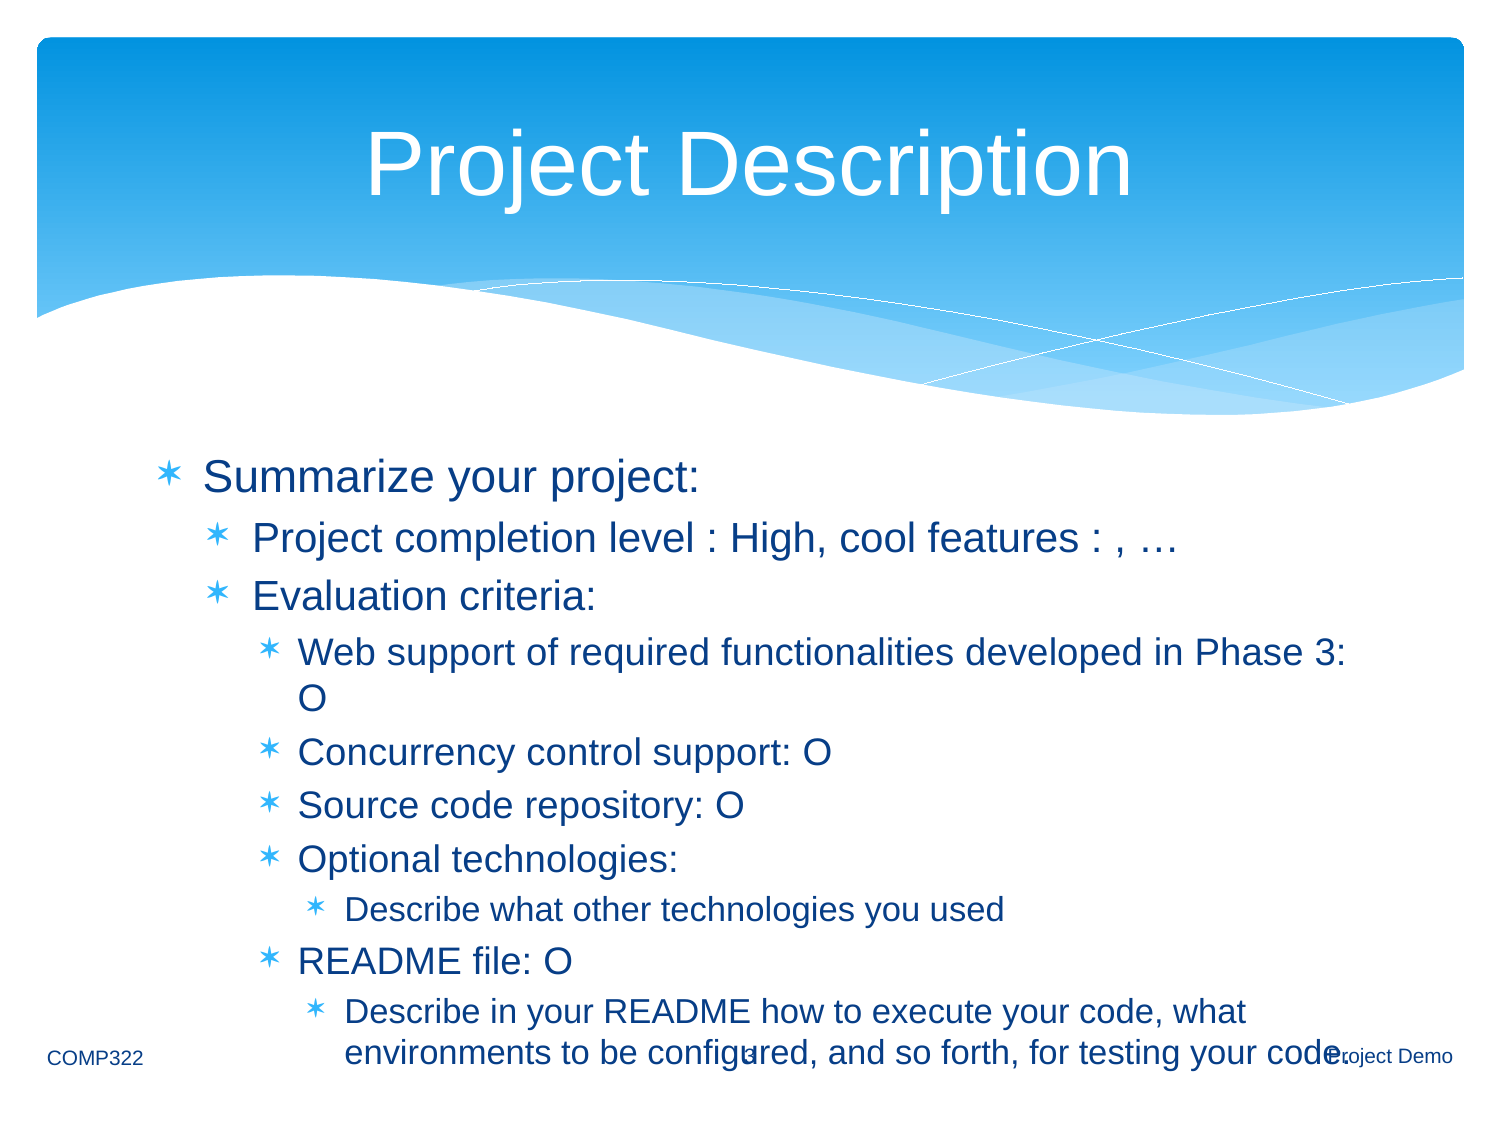

# Project Description
Summarize your project:
Project completion level : High, cool features : , …
Evaluation criteria:
Web support of required functionalities developed in Phase 3: O
Concurrency control support: O
Source code repository: O
Optional technologies:
Describe what other technologies you used
README file: O
Describe in your README how to execute your code, what environments to be configured, and so forth, for testing your code.
3
Project Demo
COMP322